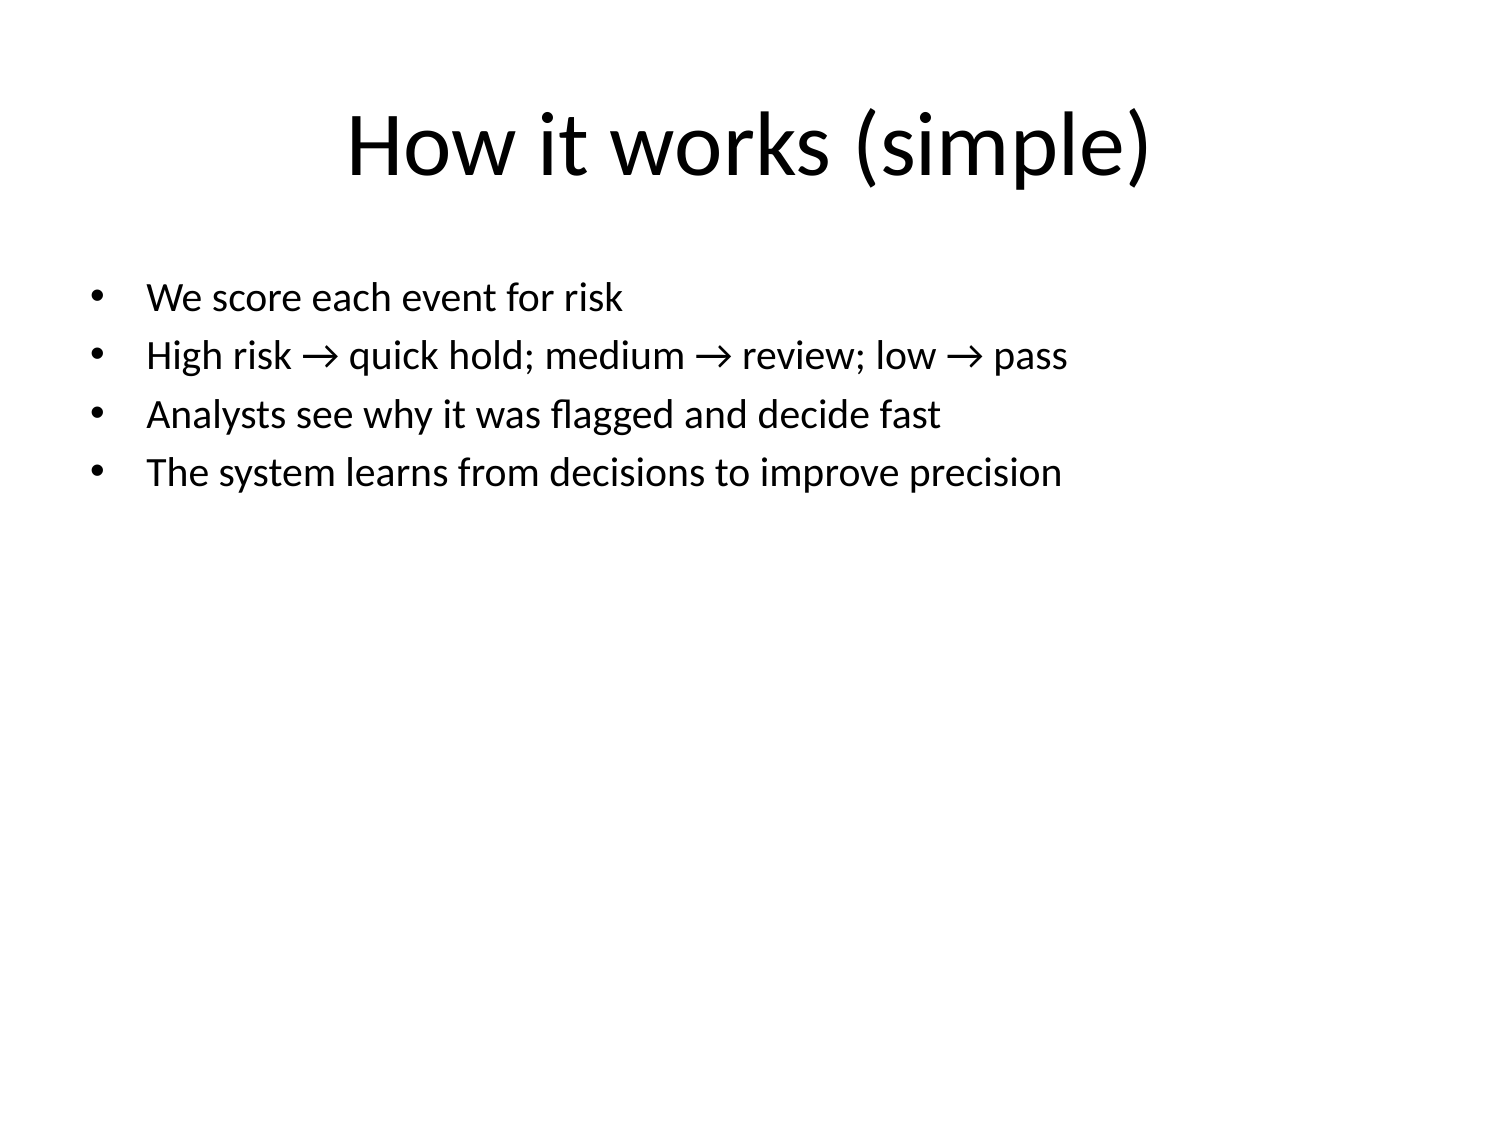

# How it works (simple)
We score each event for risk
High risk → quick hold; medium → review; low → pass
Analysts see why it was flagged and decide fast
The system learns from decisions to improve precision